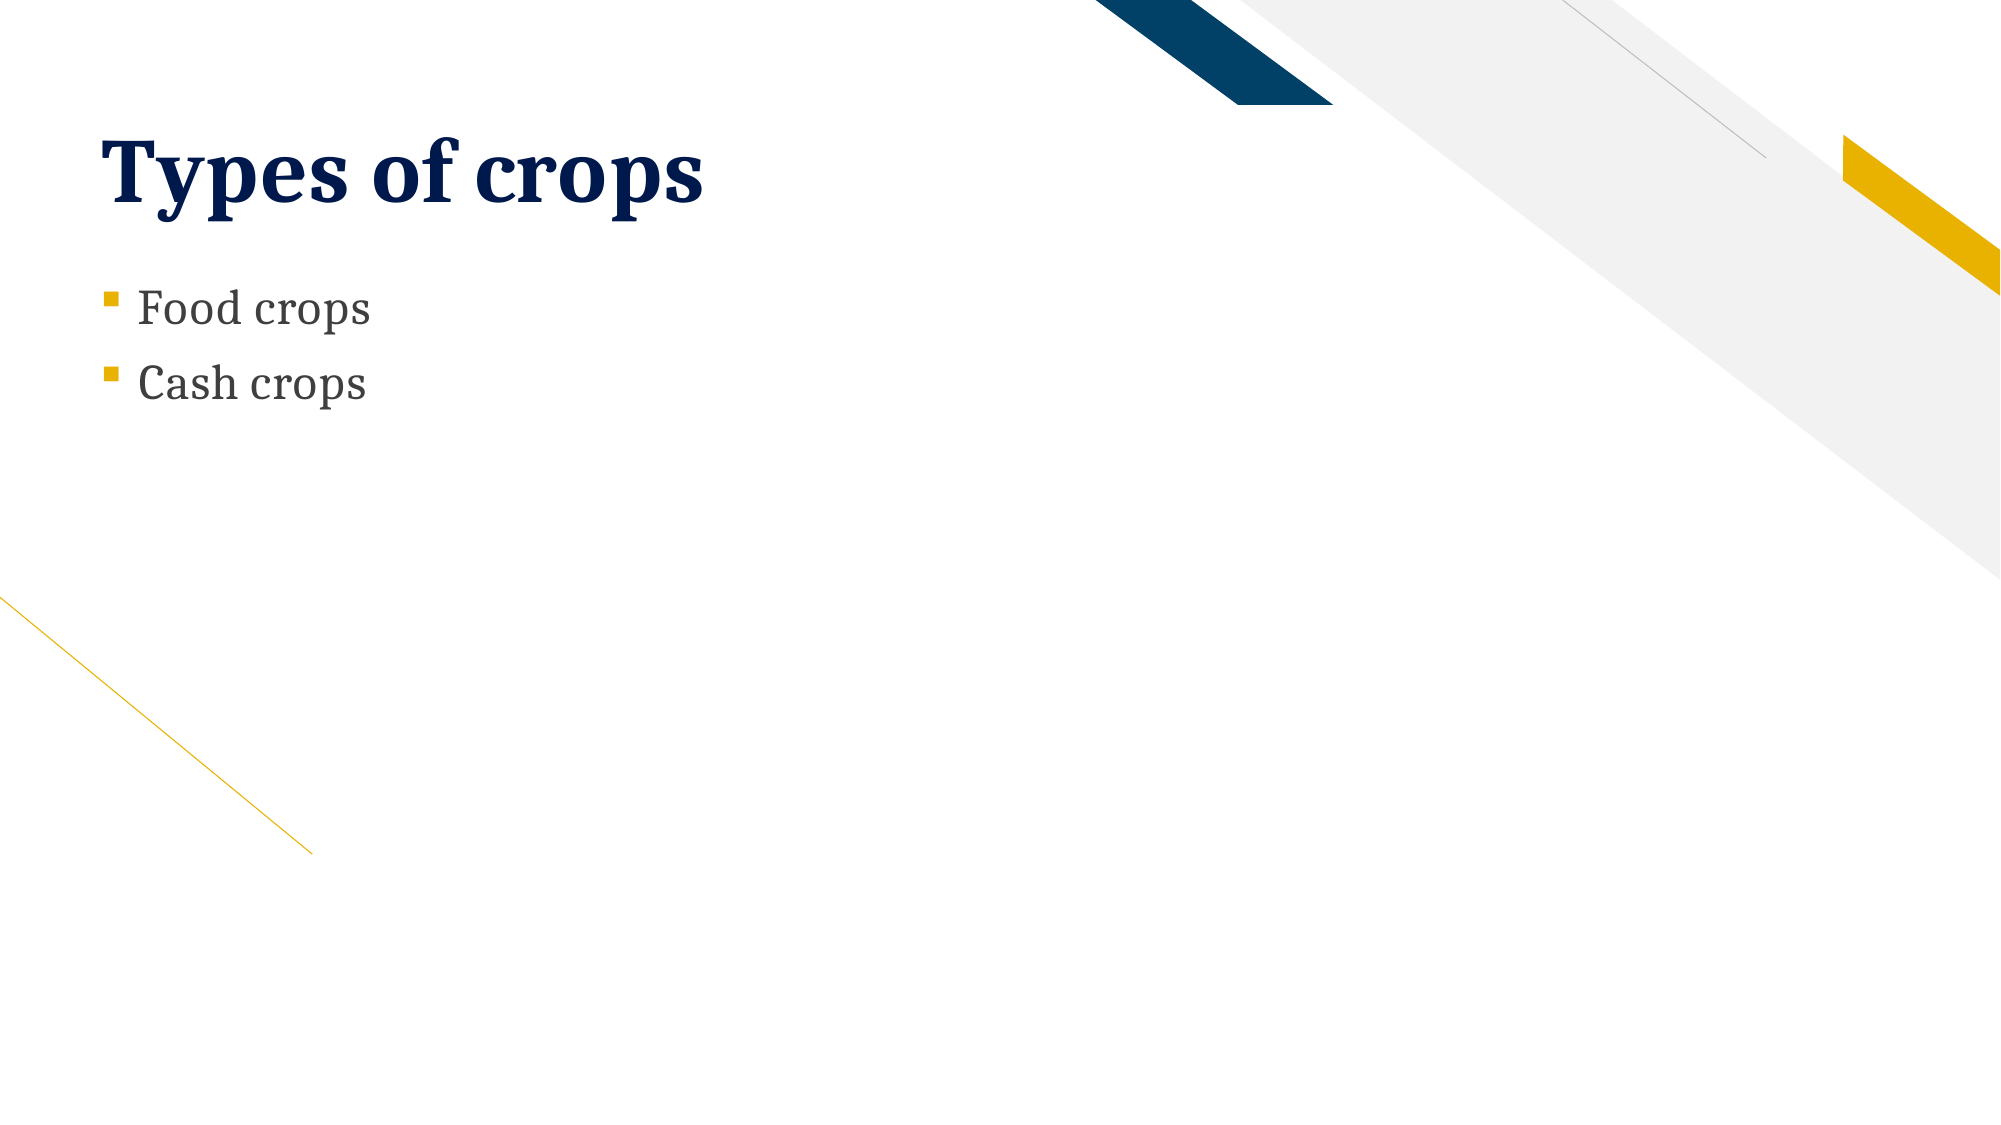

# Types of crops
Food crops
Cash crops